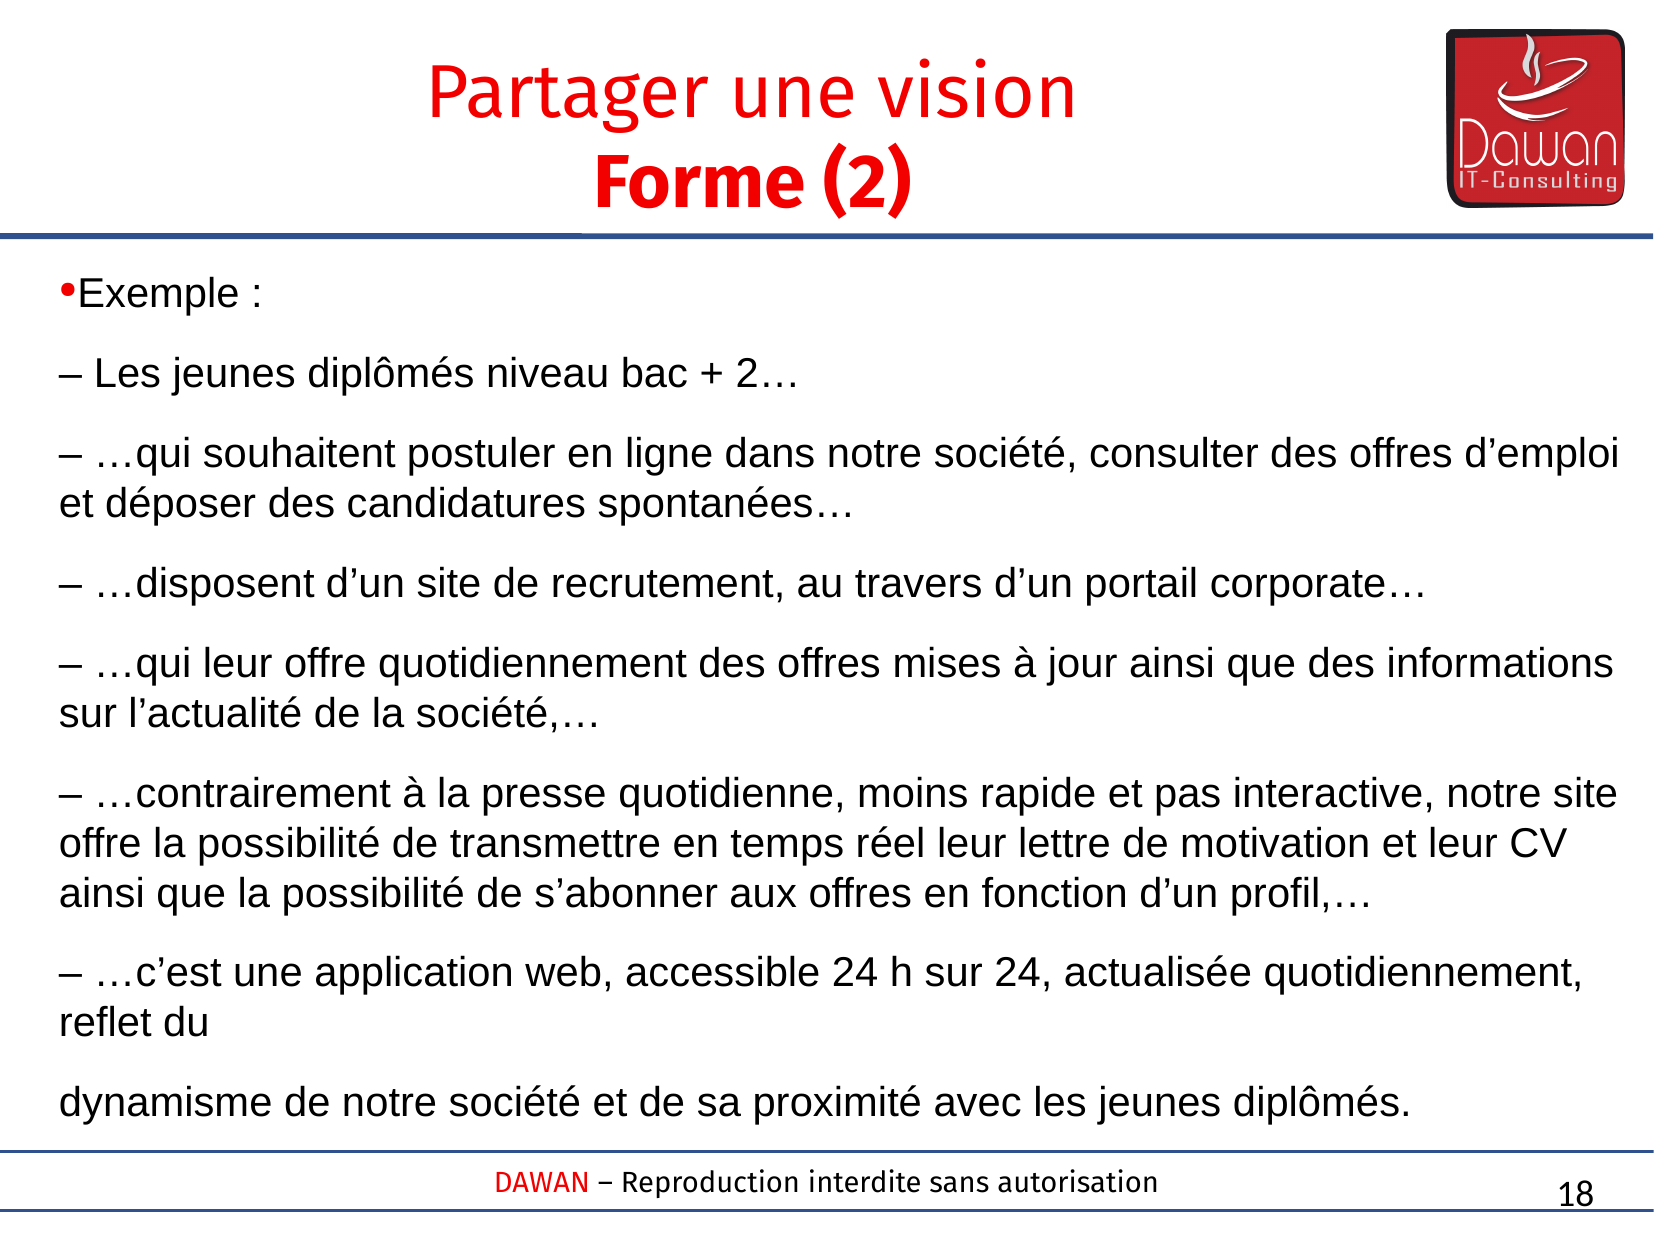

Partager une vision
Forme (2)
Exemple :
– Les jeunes diplômés niveau bac + 2…
– …qui souhaitent postuler en ligne dans notre société, consulter des offres d’emploi et déposer des candidatures spontanées…
– …disposent d’un site de recrutement, au travers d’un portail corporate…
– …qui leur offre quotidiennement des offres mises à jour ainsi que des informations sur l’actualité de la société,…
– …contrairement à la presse quotidienne, moins rapide et pas interactive, notre site offre la possibilité de transmettre en temps réel leur lettre de motivation et leur CV ainsi que la possibilité de s’abonner aux offres en fonction d’un profil,…
– …c’est une application web, accessible 24 h sur 24, actualisée quotidiennement, reflet du
dynamisme de notre société et de sa proximité avec les jeunes diplômés.
18